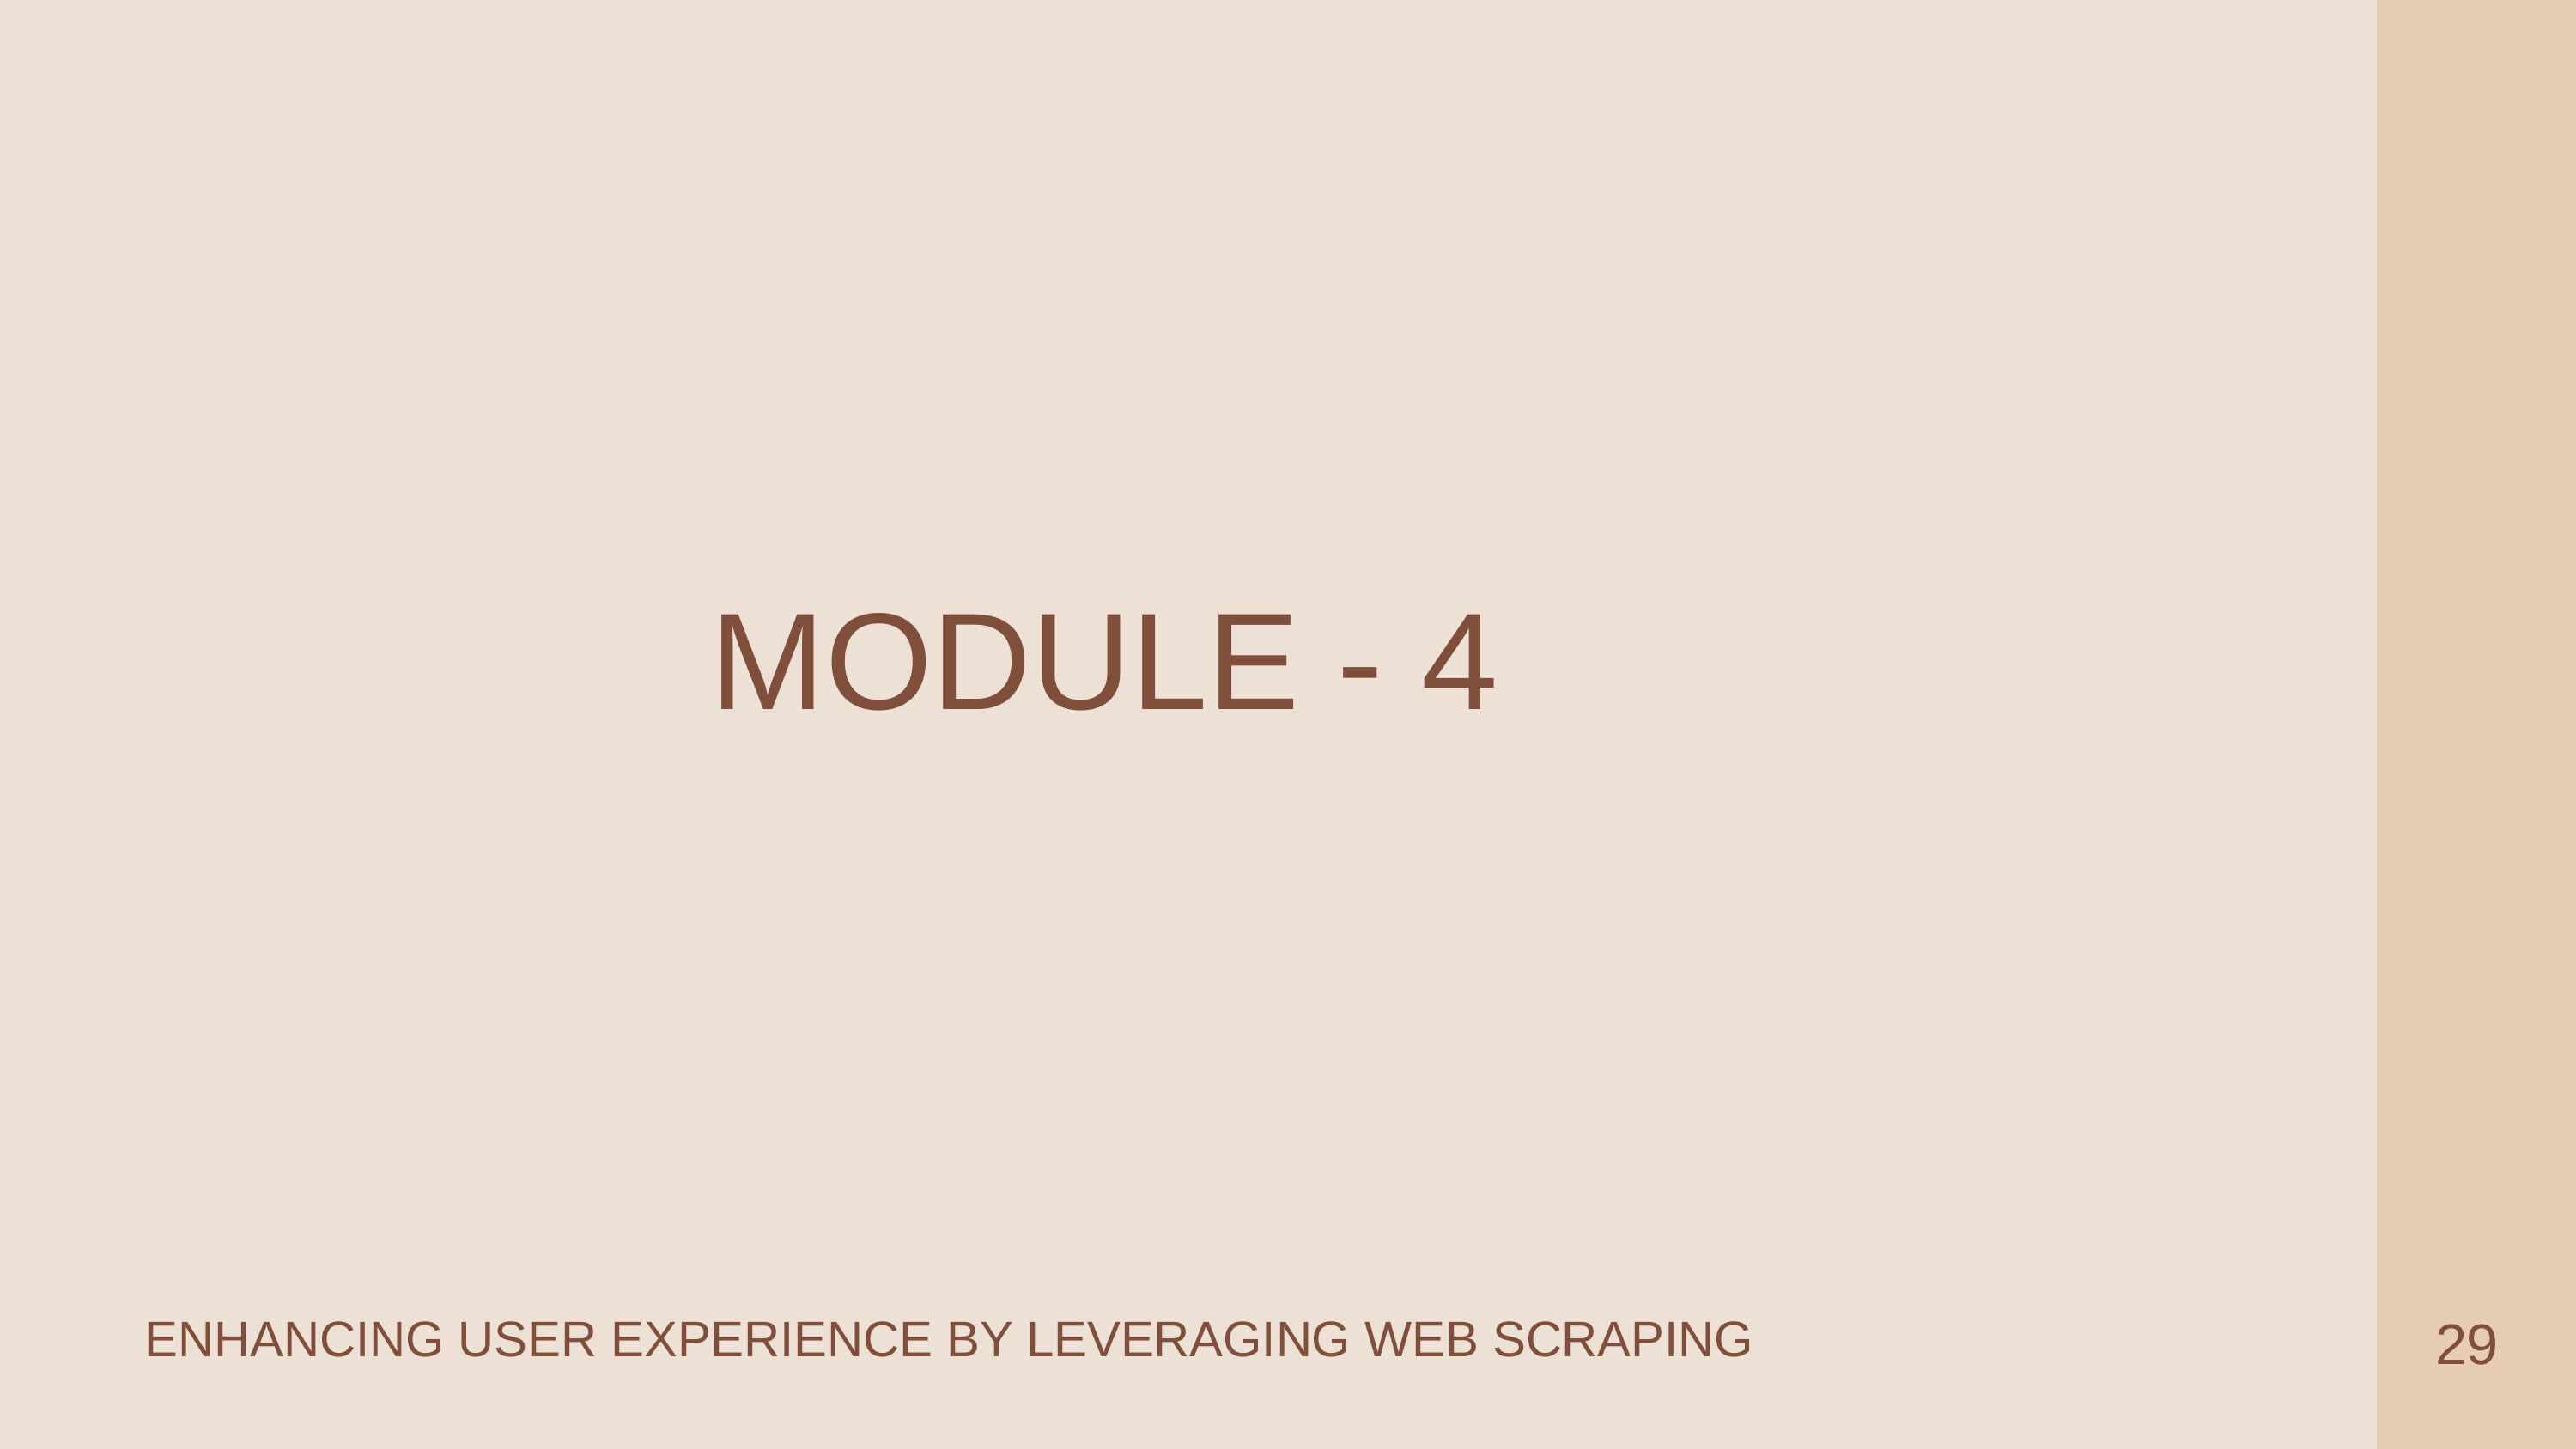

MODULE - 4
29
ENHANCING USER EXPERIENCE BY LEVERAGING WEB SCRAPING